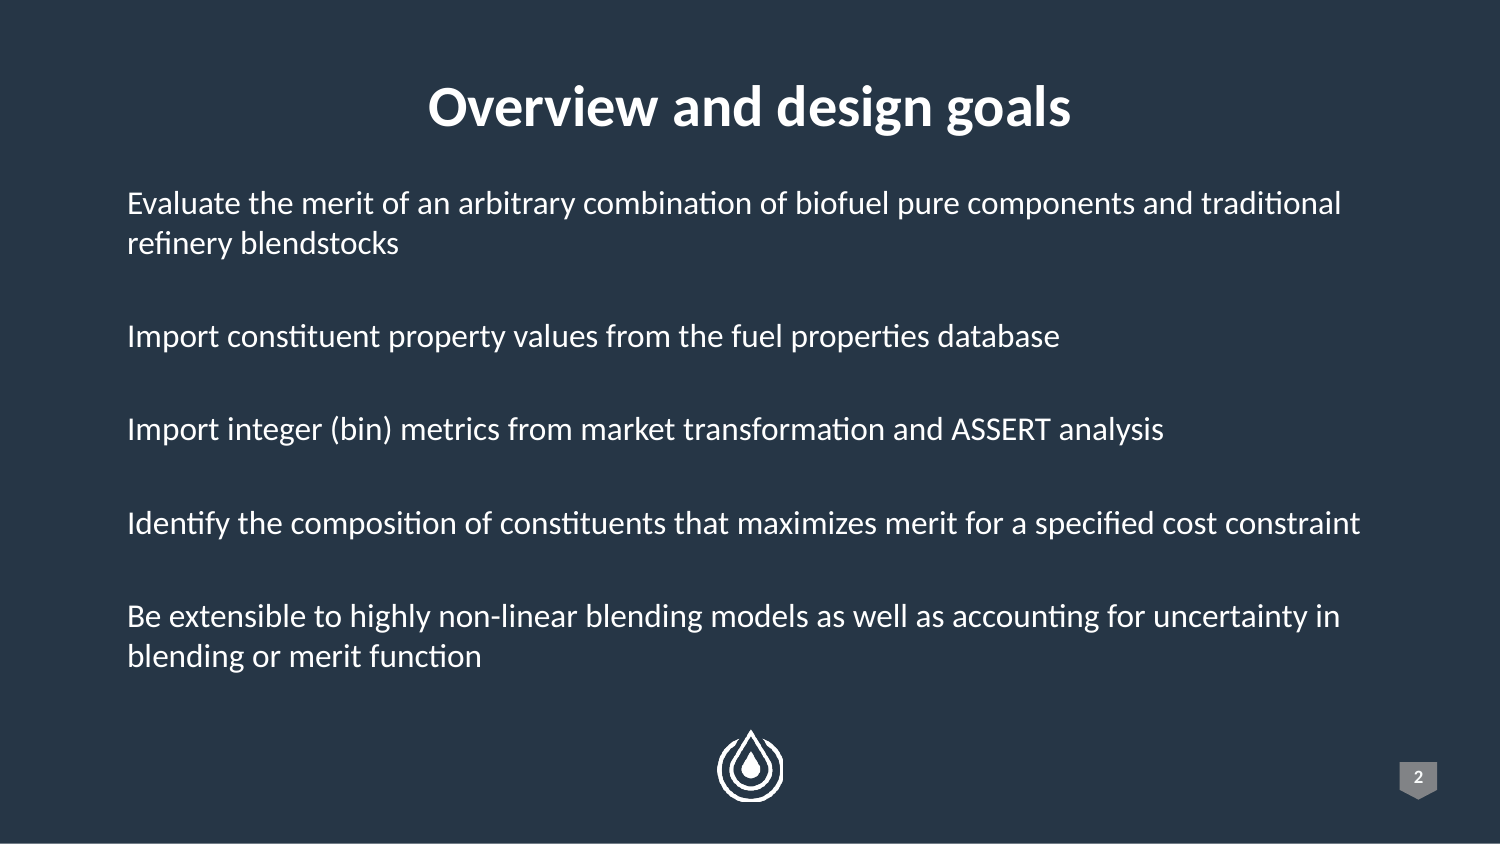

# Overview and design goals
Evaluate the merit of an arbitrary combination of biofuel pure components and traditional refinery blendstocks

Import constituent property values from the fuel properties database

Import integer (bin) metrics from market transformation and ASSERT analysis

Identify the composition of constituents that maximizes merit for a specified cost constraint

Be extensible to highly non-linear blending models as well as accounting for uncertainty in blending or merit function
2